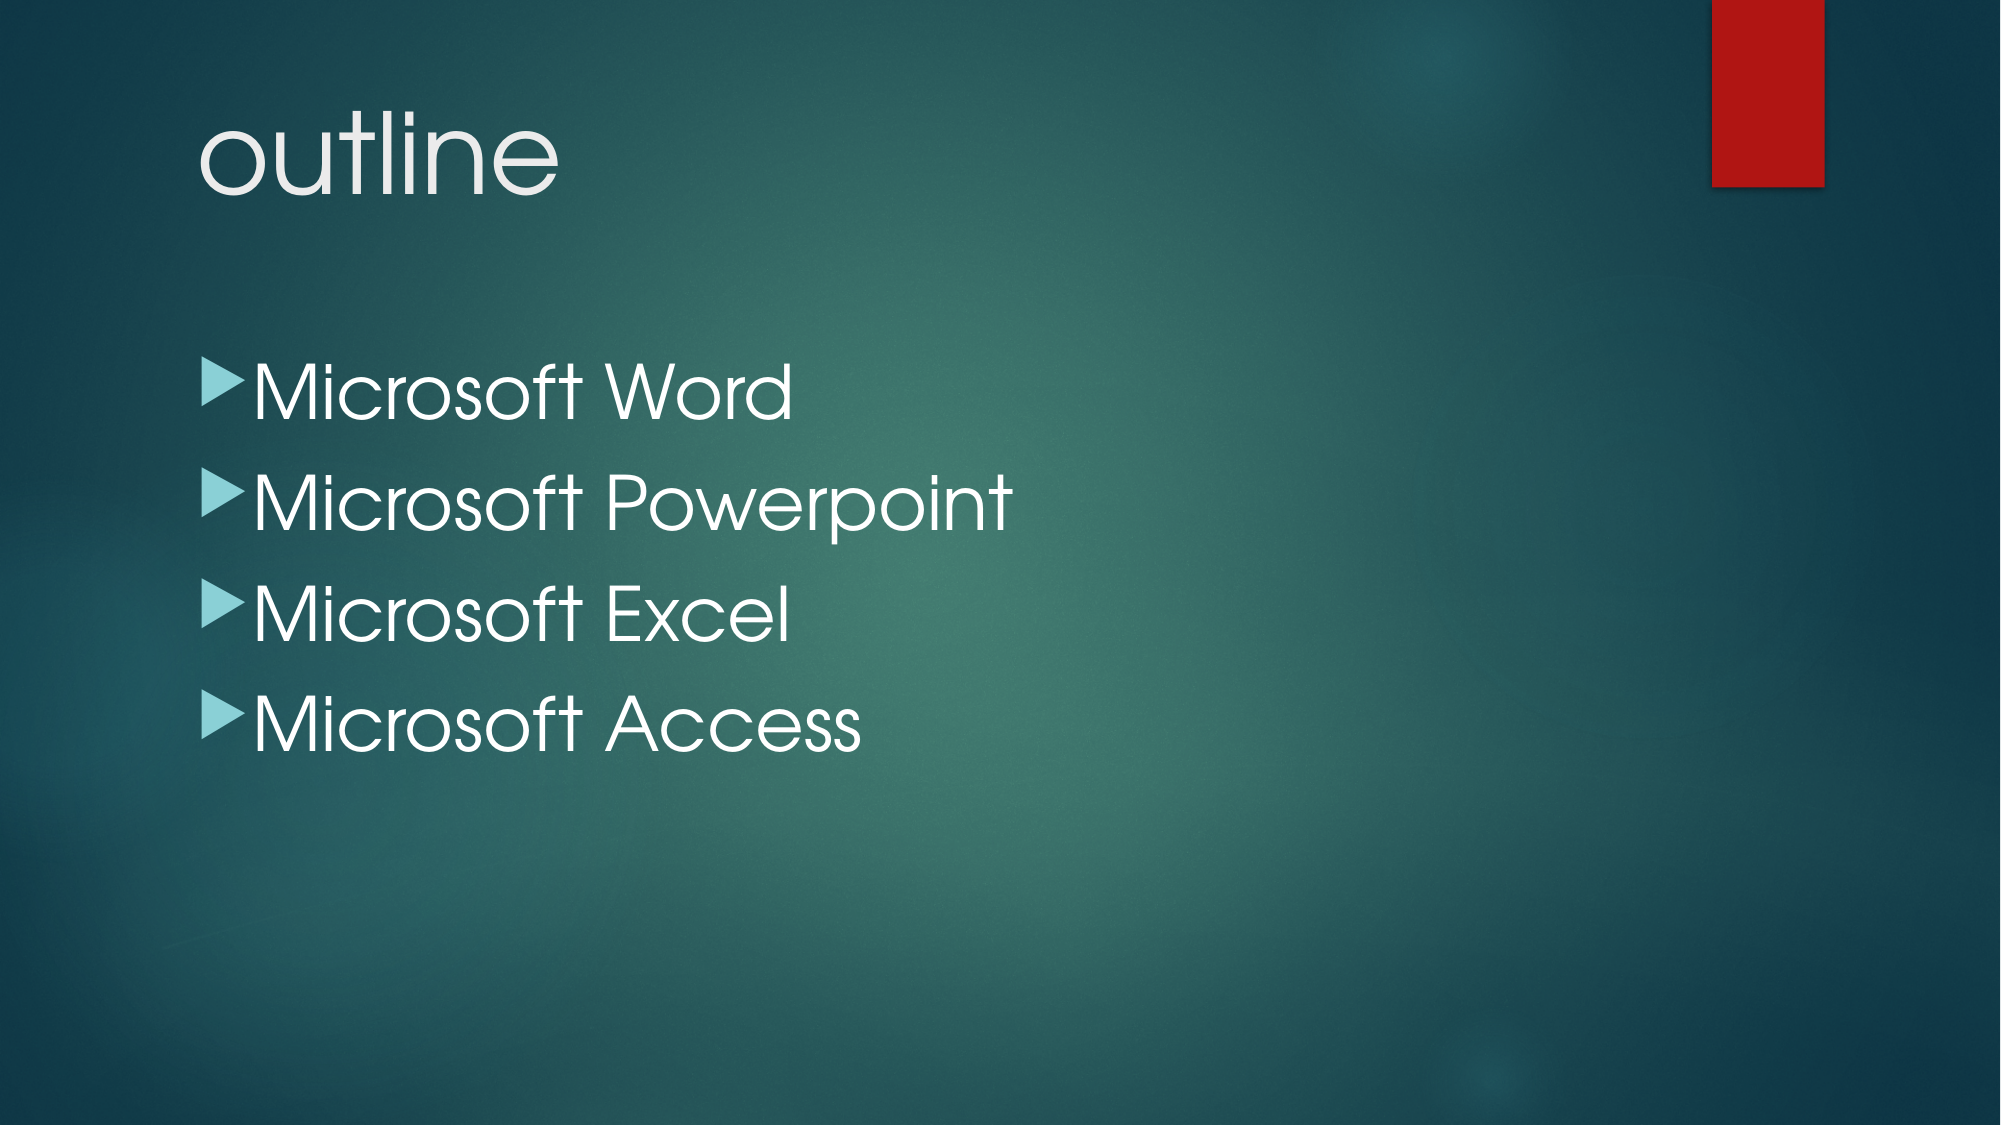

# outline
Microsoft Word
Microsoft Powerpoint
Microsoft Excel
Microsoft Access